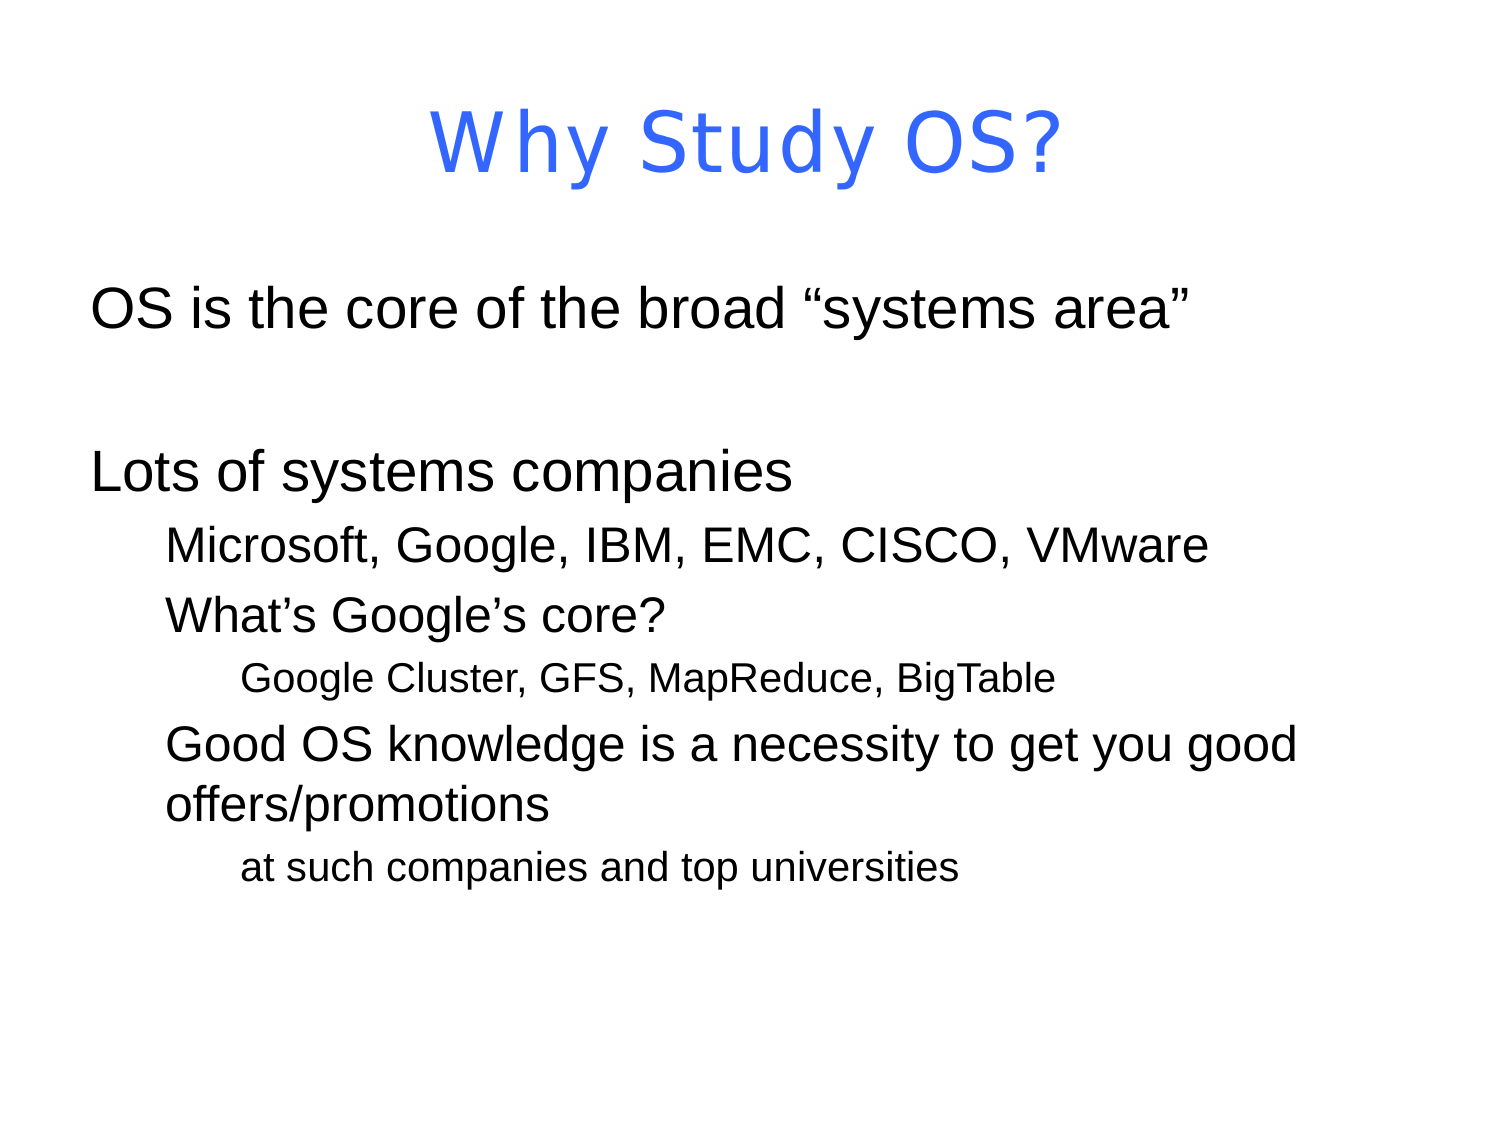

# Why Study OS?
OS is the core of the broad “systems area”

Lots of systems companies
Microsoft, Google, IBM, EMC, CISCO, VMware
What’s Google’s core?
Google Cluster, GFS, MapReduce, BigTable
Good OS knowledge is a necessity to get you good offers/promotions
at such companies and top universities